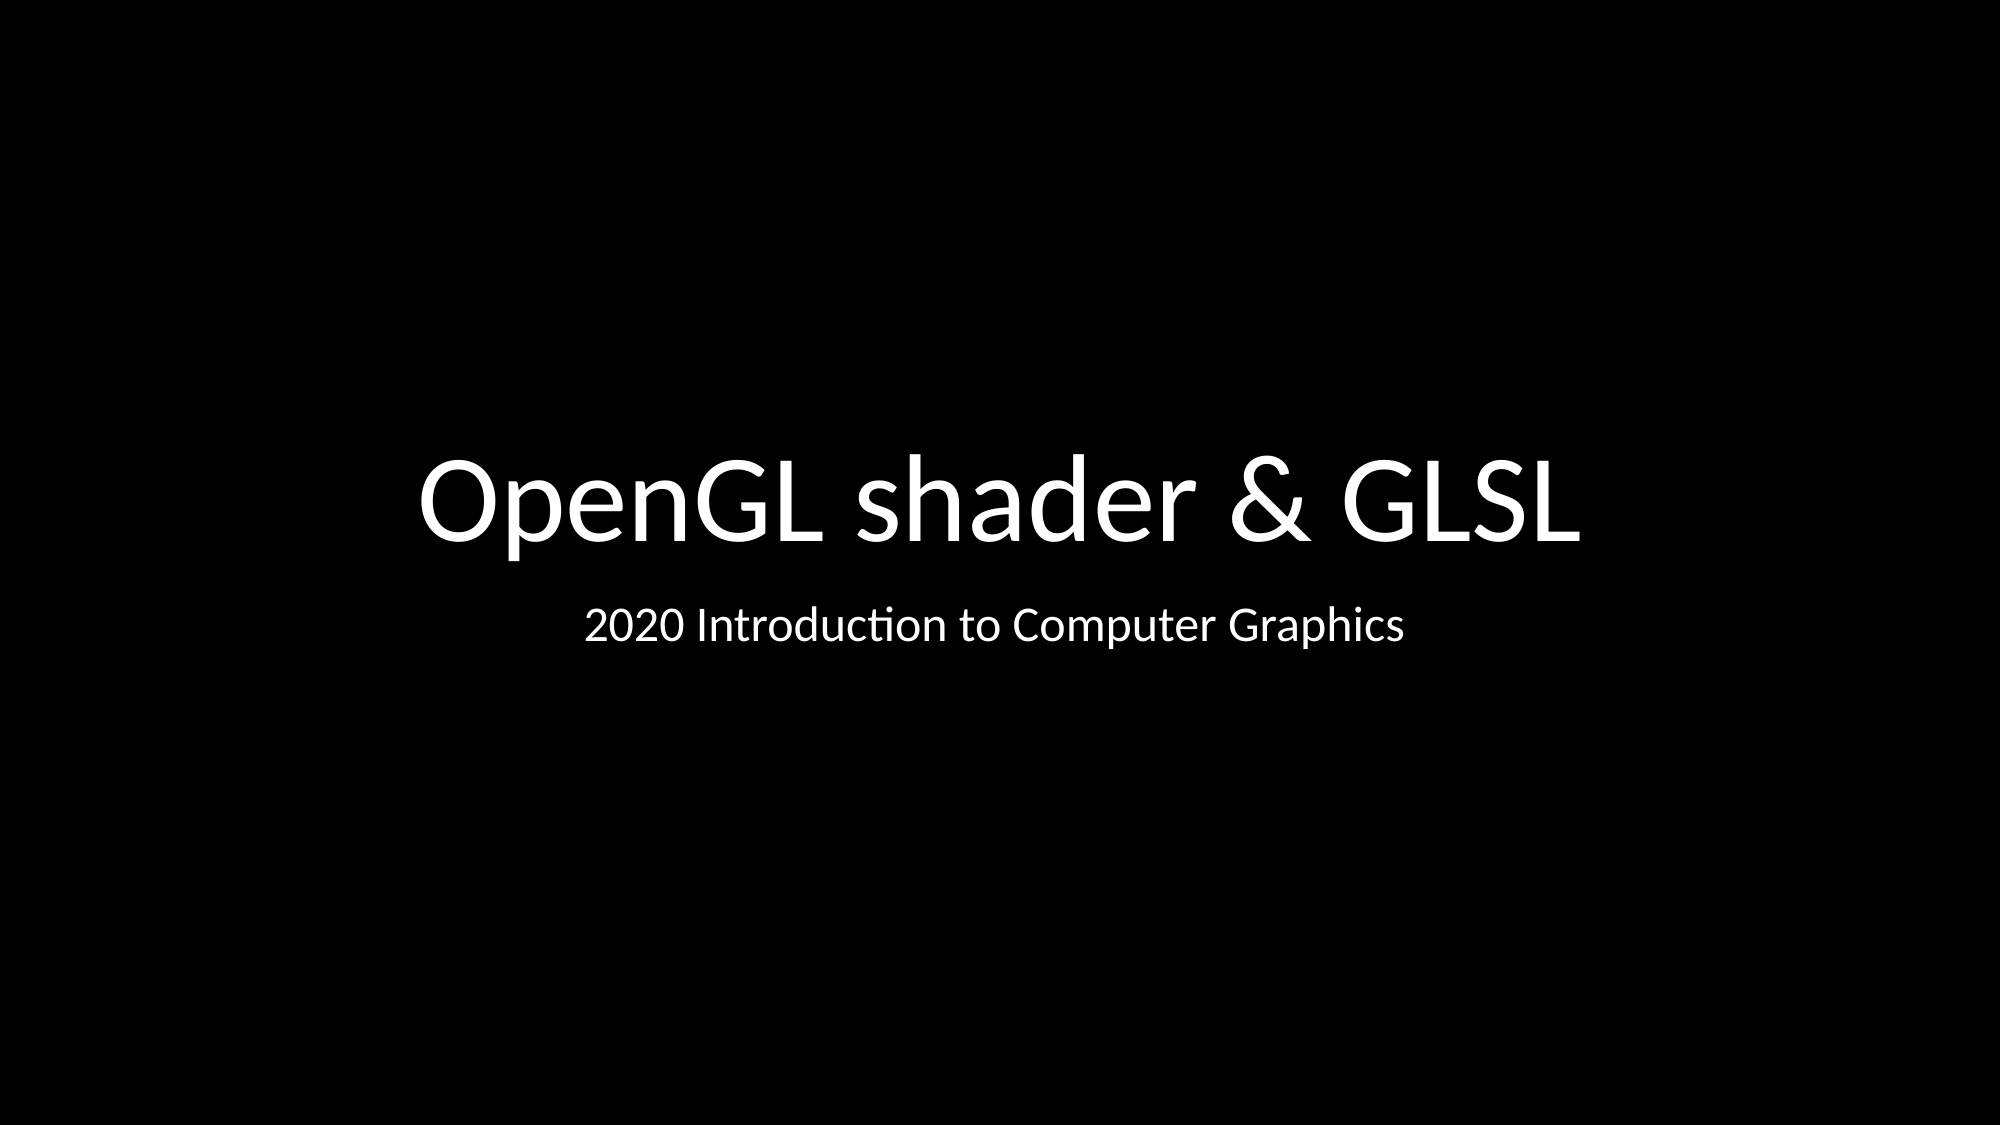

# OpenGL shader & GLSL
2020 Introduction to Computer Graphics